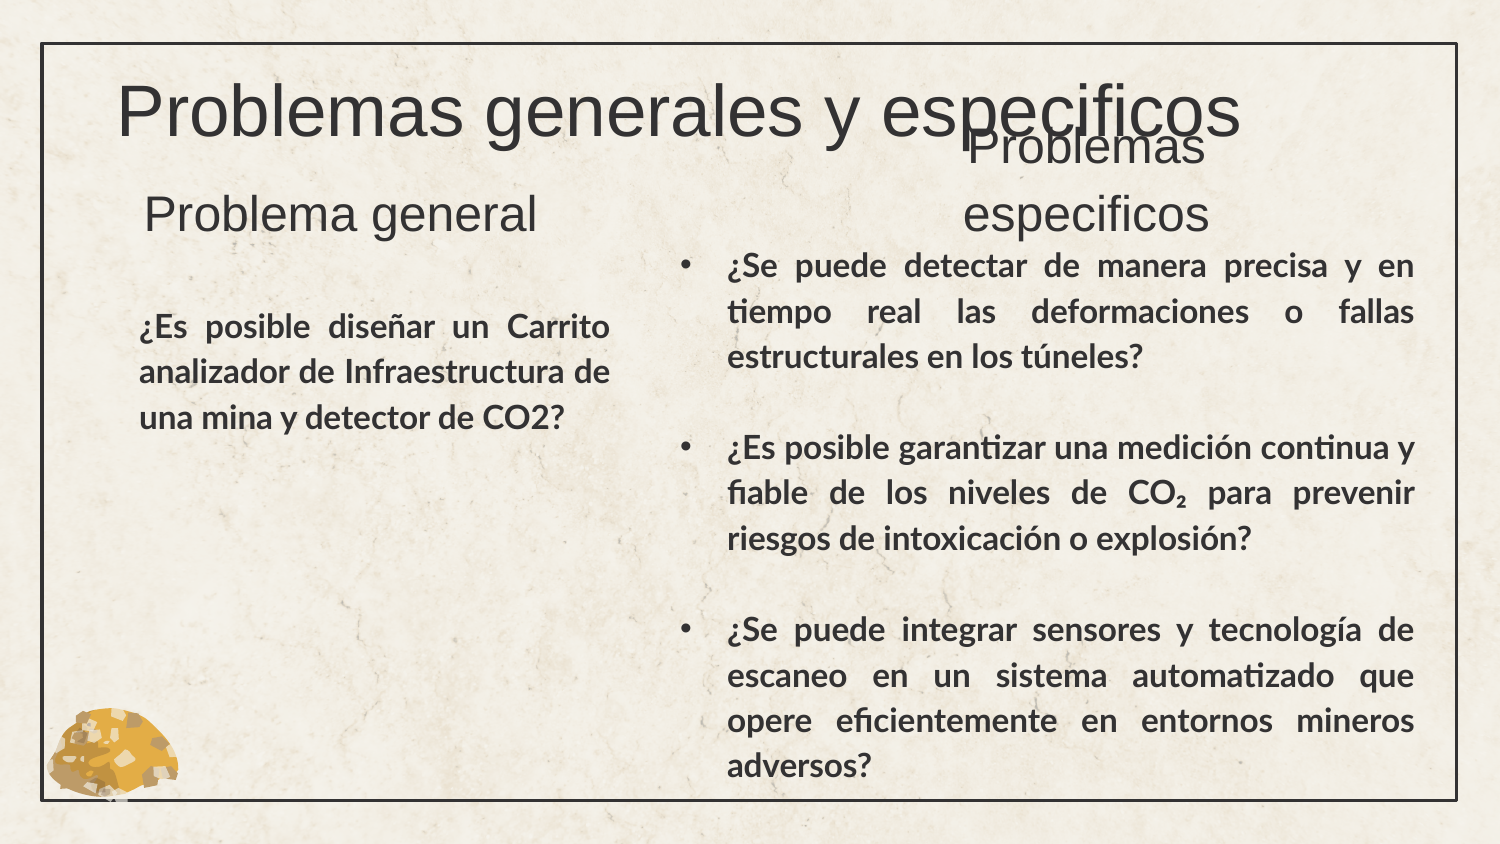

# Problemas generales y especificos
Problema general
Problemas especificos
¿Se puede detectar de manera precisa y en tiempo real las deformaciones o fallas estructurales en los túneles?

¿Es posible garantizar una medición continua y fiable de los niveles de CO₂ para prevenir riesgos de intoxicación o explosión?

¿Se puede integrar sensores y tecnología de escaneo en un sistema automatizado que opere eficientemente en entornos mineros adversos?
¿Es posible diseñar un Carrito analizador de Infraestructura de una mina y detector de CO2?